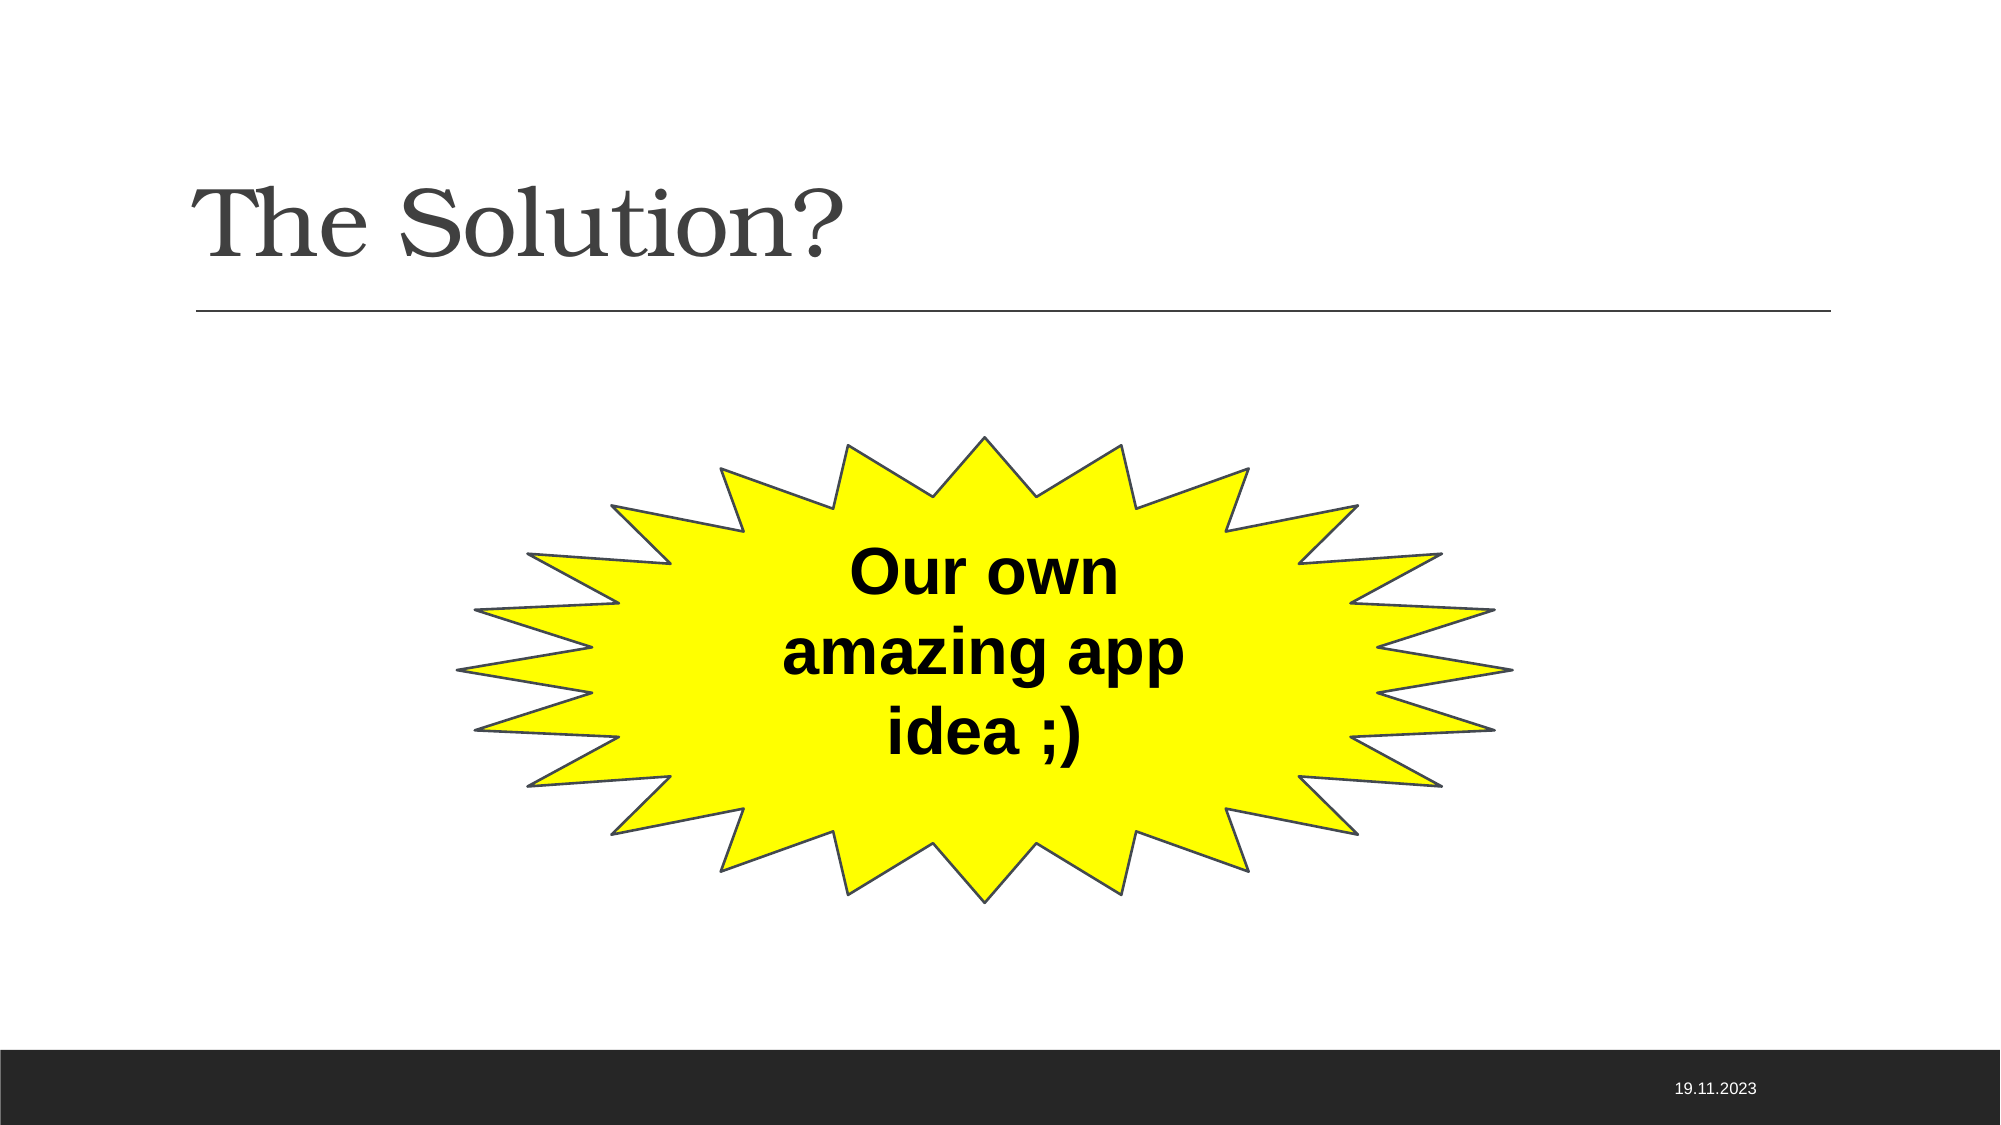

# The Solution?
Our own amazing app idea ;)

19.11.2023